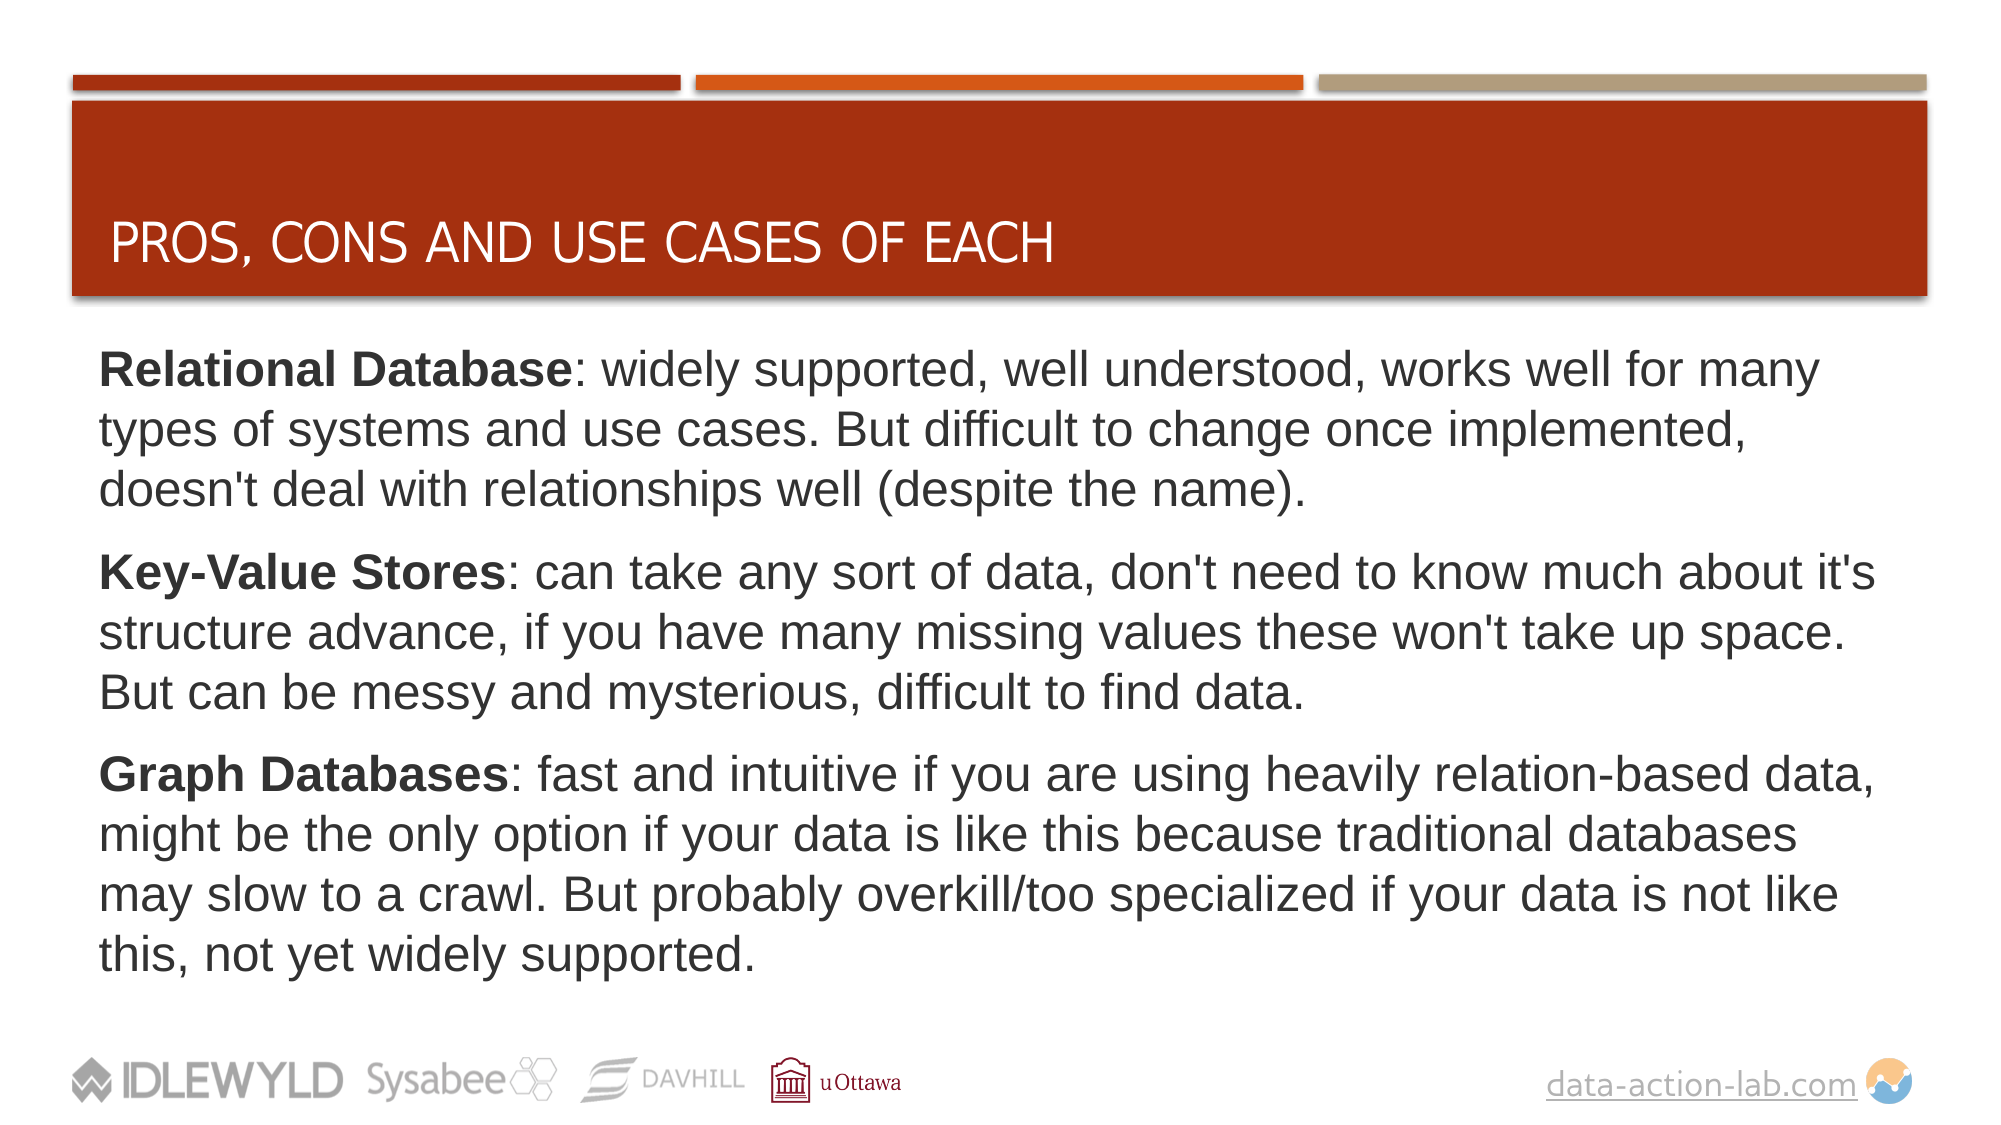

# Pros, Cons and Use Cases of Each
Relational Database: widely supported, well understood, works well for many types of systems and use cases. But difficult to change once implemented, doesn't deal with relationships well (despite the name).
Key-Value Stores: can take any sort of data, don't need to know much about it's structure advance, if you have many missing values these won't take up space. But can be messy and mysterious, difficult to find data.
Graph Databases: fast and intuitive if you are using heavily relation-based data, might be the only option if your data is like this because traditional databases may slow to a crawl. But probably overkill/too specialized if your data is not like this, not yet widely supported.